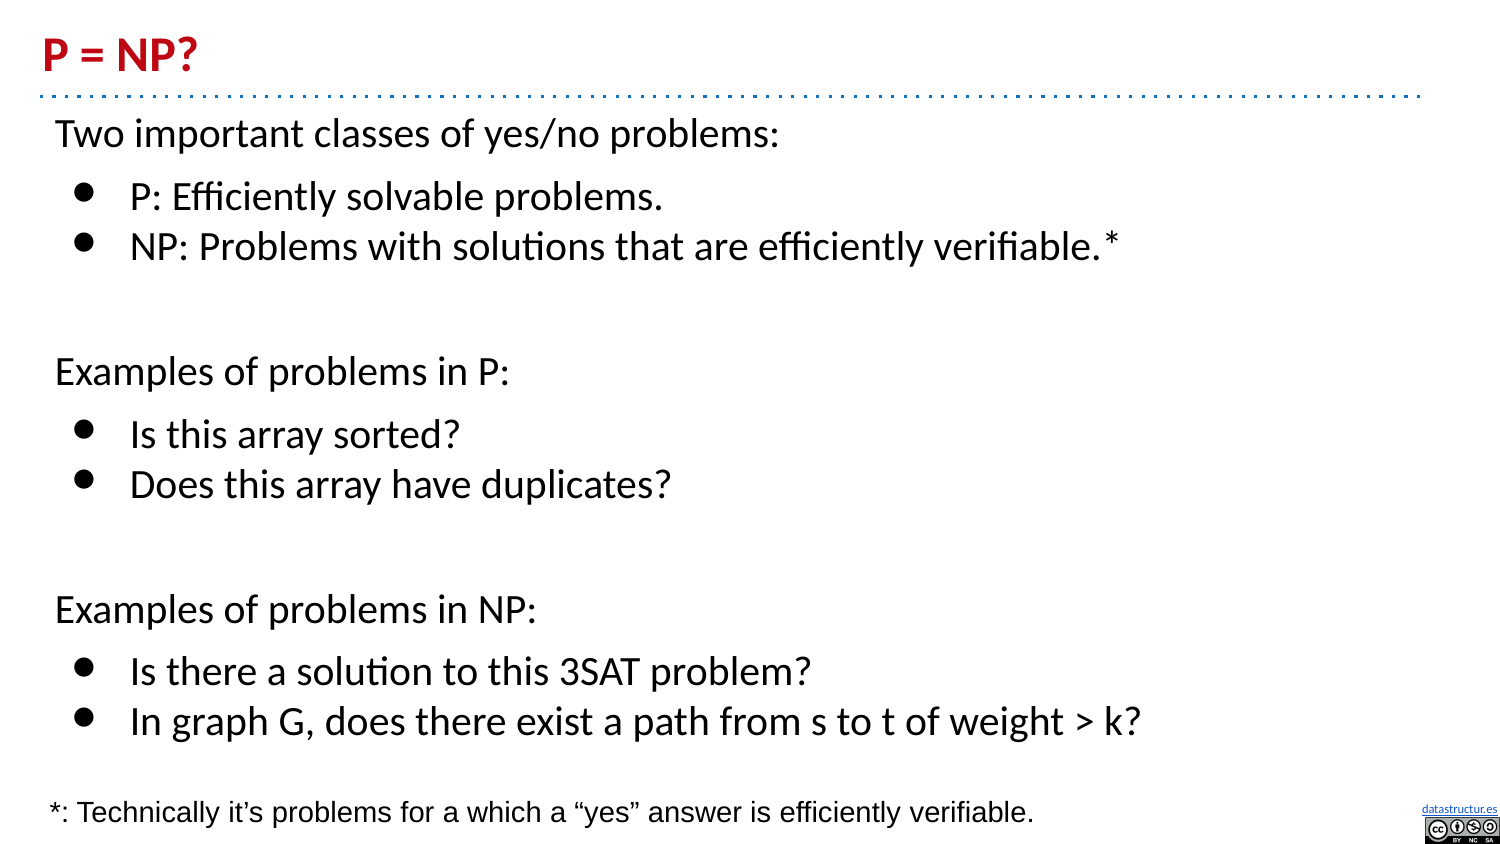

# P = NP?
Two important classes of yes/no problems:
P: Efficiently solvable problems.
NP: Problems with solutions that are efficiently verifiable.*

Examples of problems in P:
Is this array sorted?
Does this array have duplicates?

Examples of problems in NP:
Is there a solution to this 3SAT problem?
In graph G, does there exist a path from s to t of weight > k?
*: Technically it’s problems for a which a “yes” answer is efficiently verifiable.